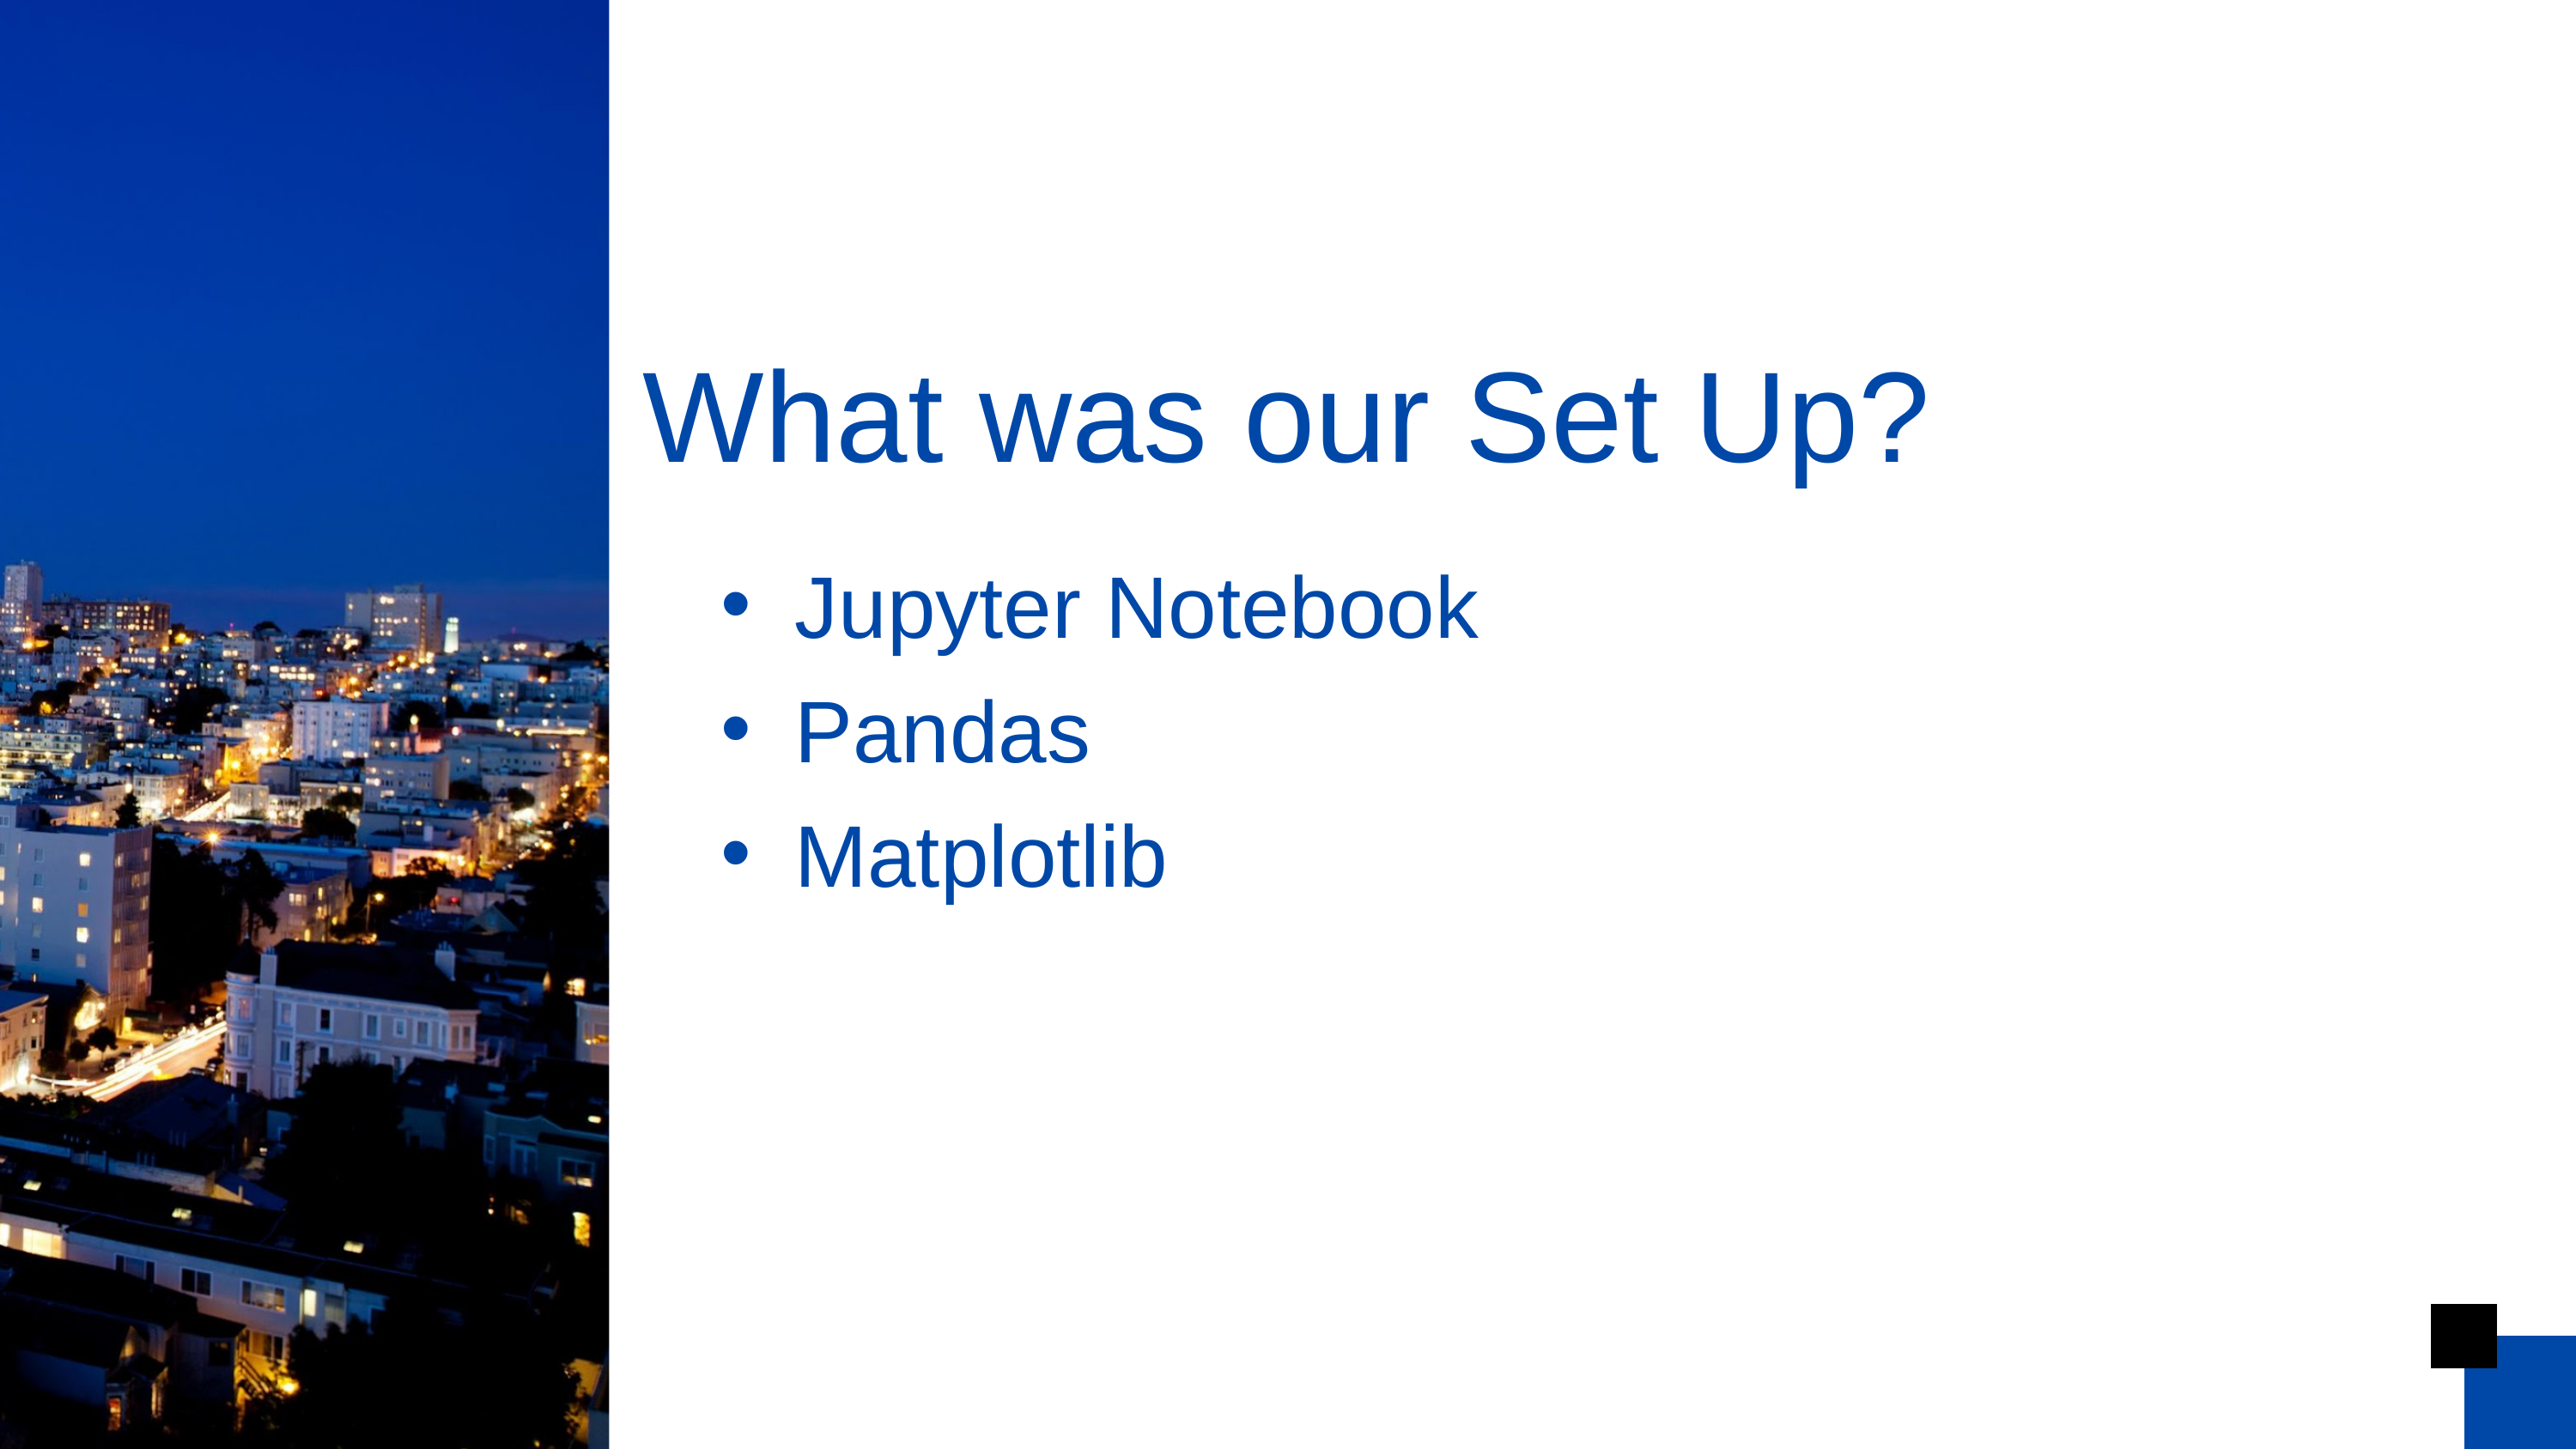

What was our Set Up?
Jupyter Notebook
Pandas
Matplotlib